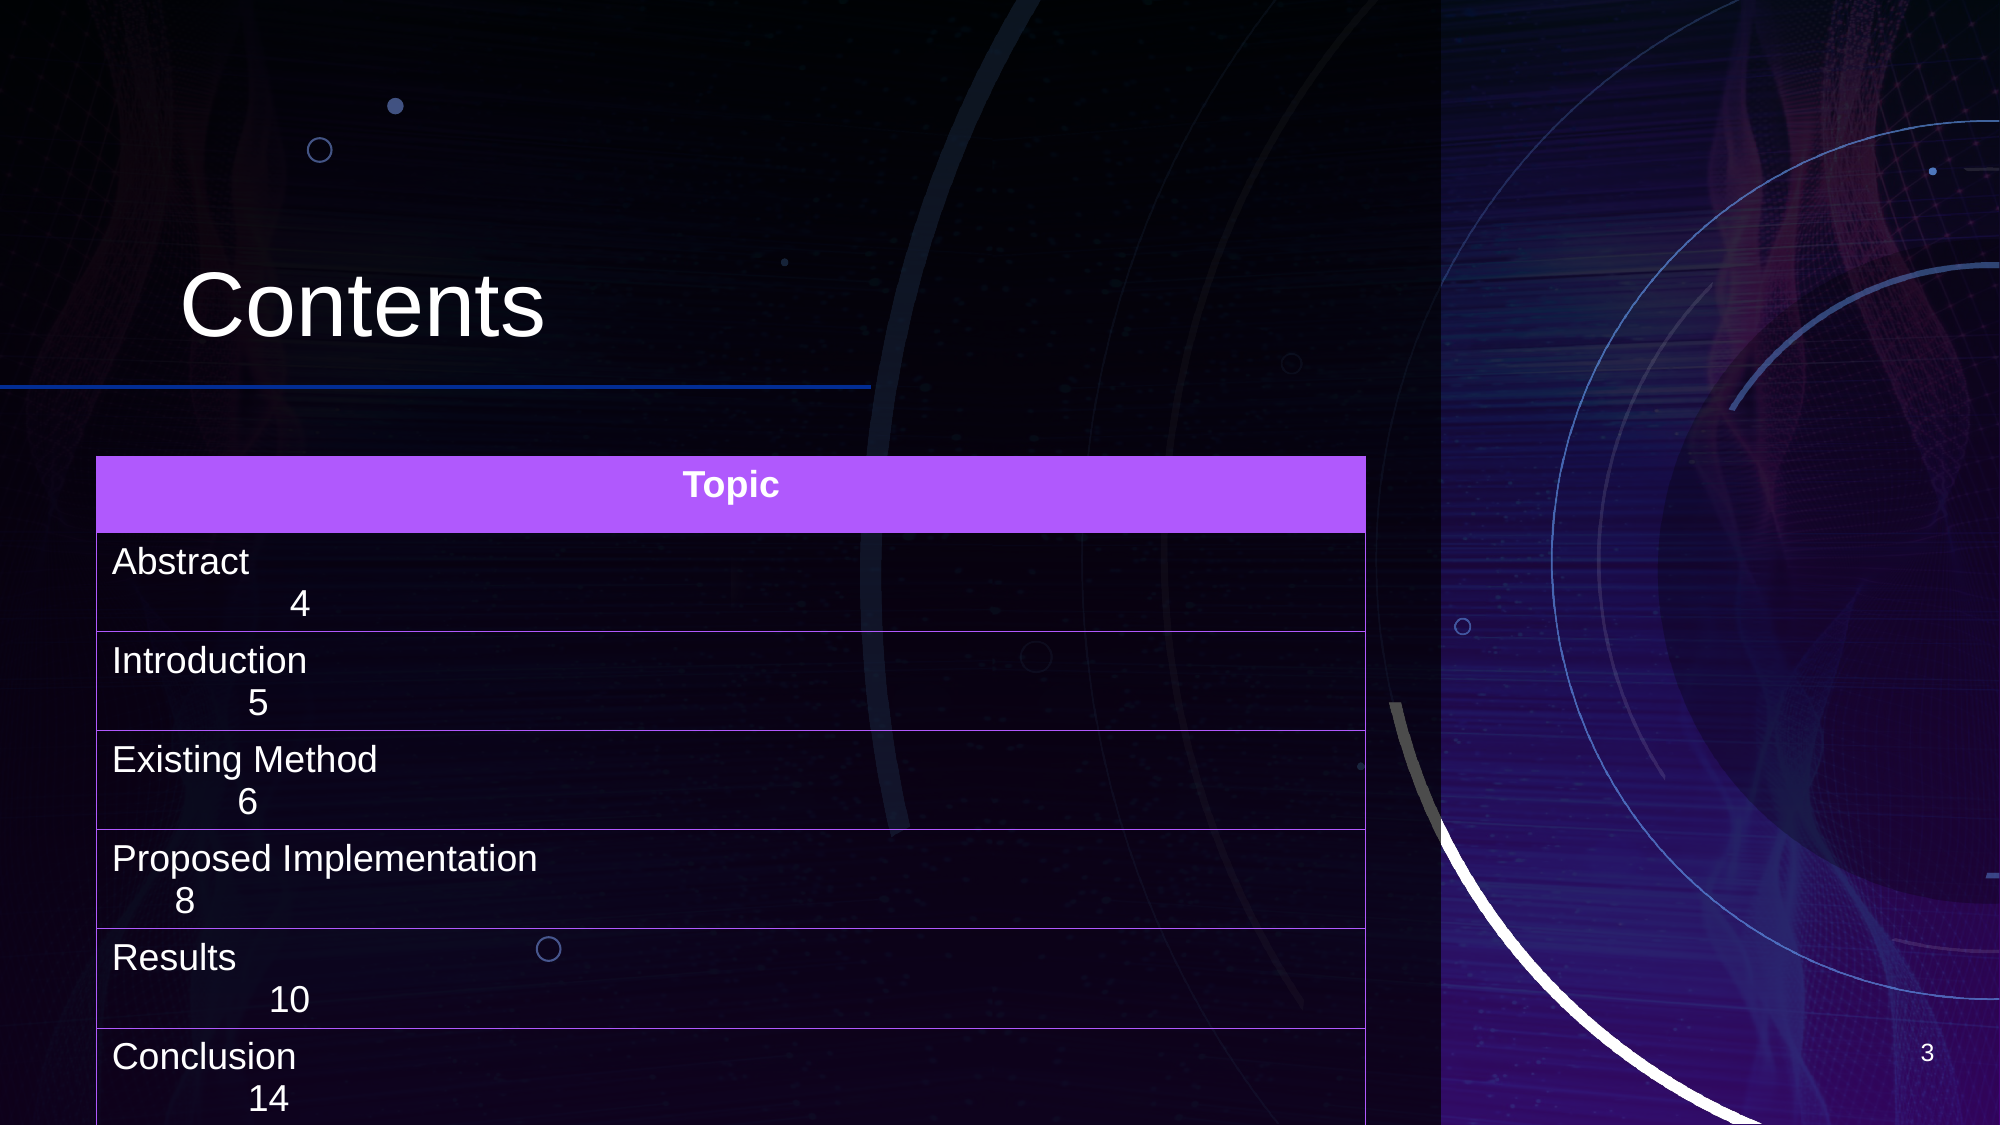

# Contents
| Topic |
| --- |
| Abstract 4 |
| Introduction 5 |
| Existing Method 6 |
| Proposed Implementation 8 |
| Results 10 |
| Conclusion 14 |
3